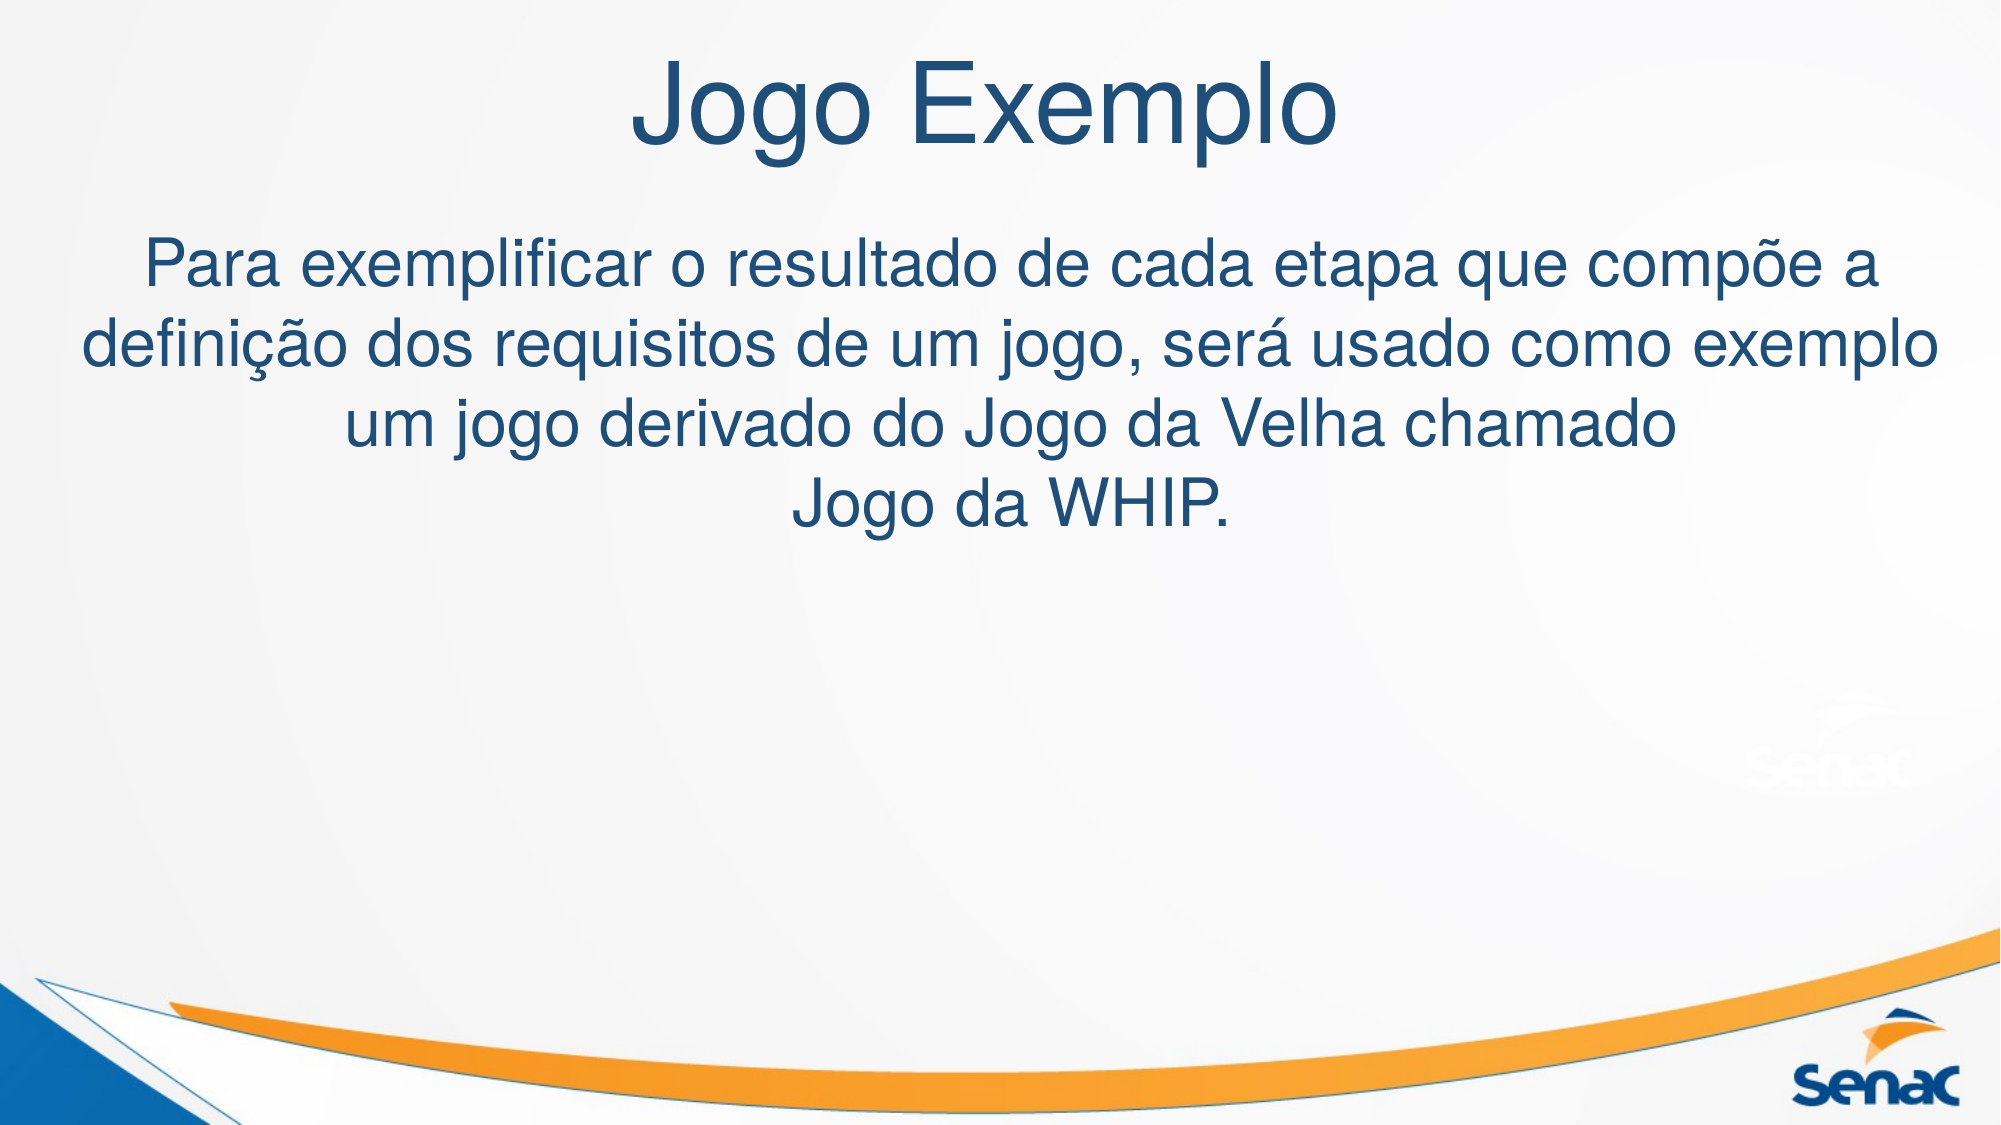

# Jogo Exemplo
Para exemplificar o resultado de cada etapa que compõe a definição dos requisitos de um jogo, será usado como exemplo um jogo derivado do Jogo da Velha chamado
Jogo da WHIP.